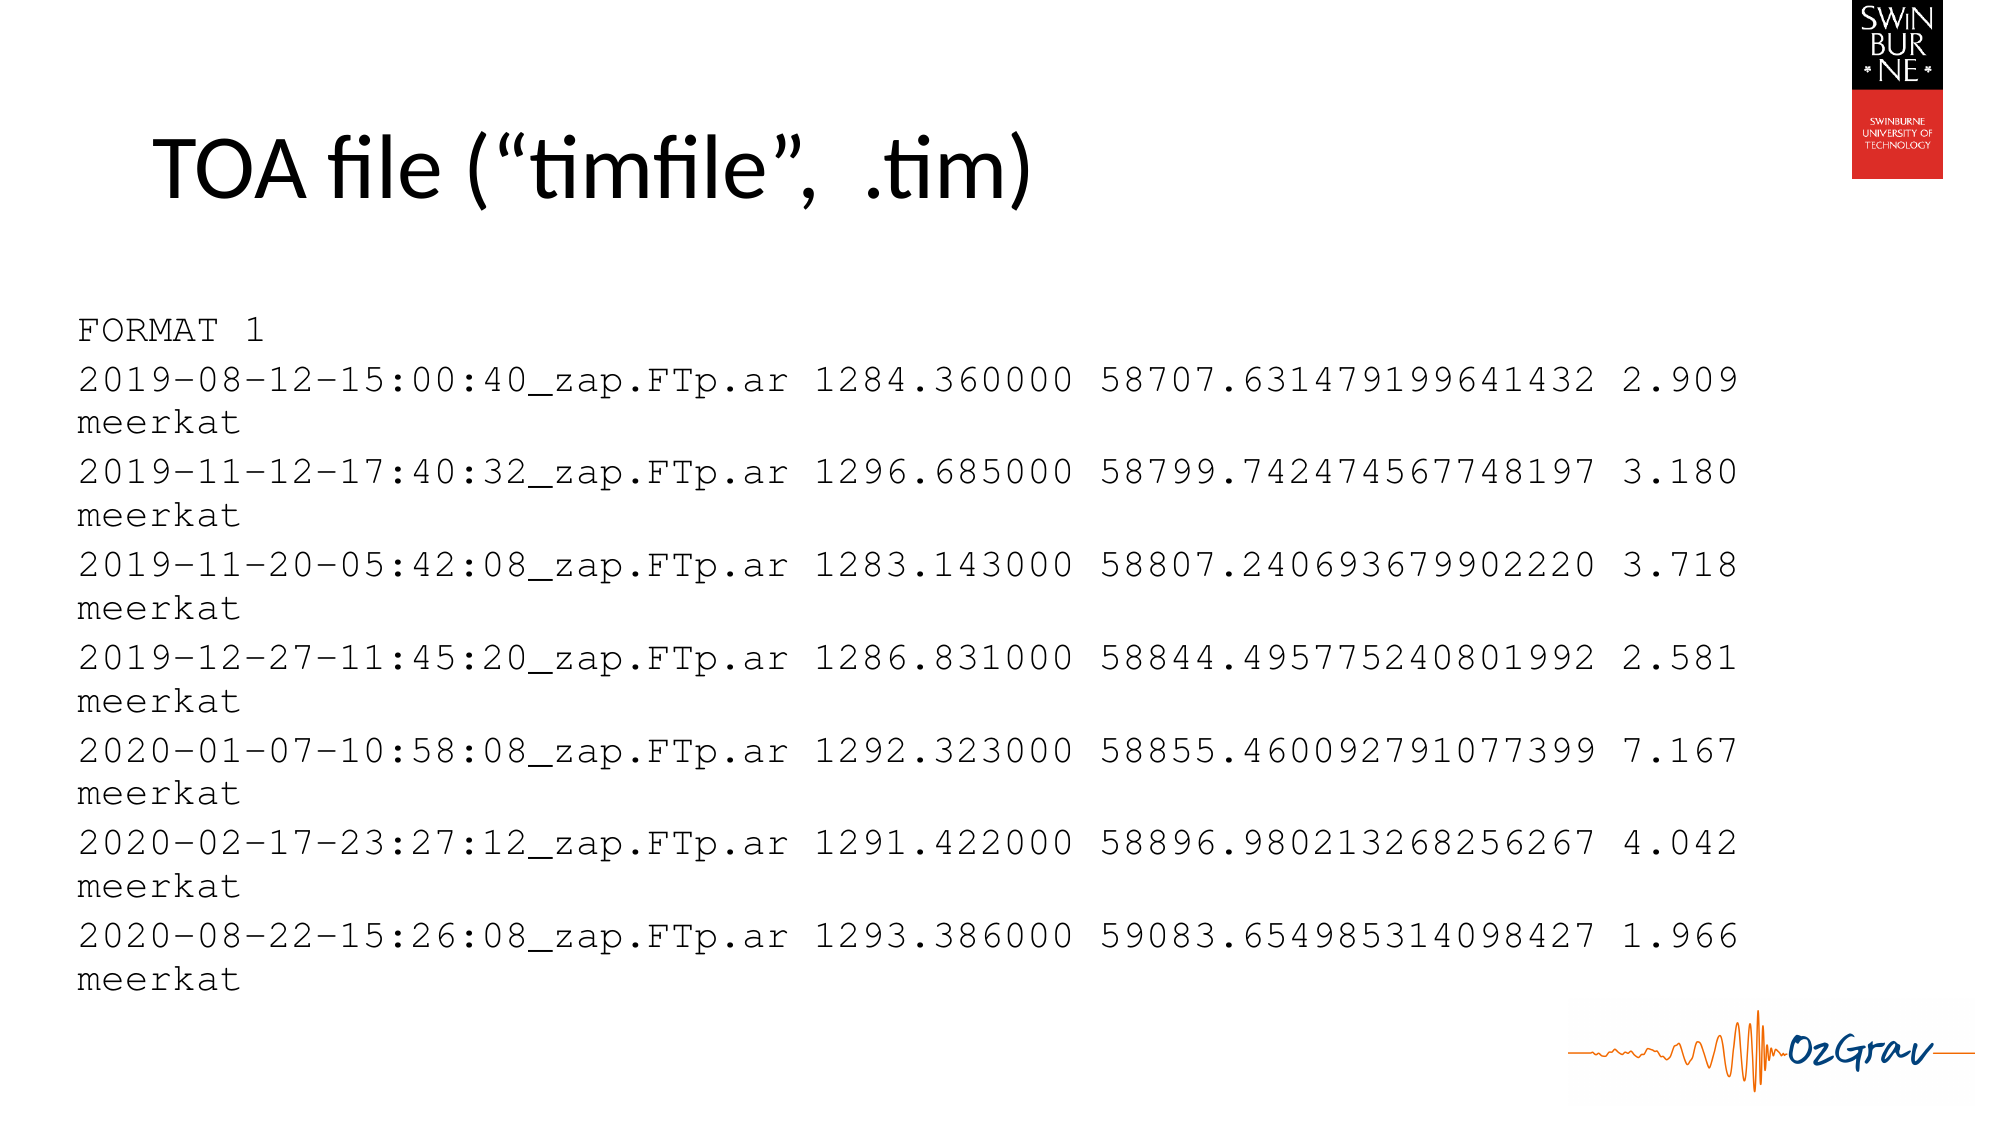

# TOA file (“timfile”,  .tim)
FORMAT 1
2019-08-12-15:00:40_zap.FTp.ar 1284.360000 58707.631479199641432 2.909 meerkat
2019-11-12-17:40:32_zap.FTp.ar 1296.685000 58799.742474567748197 3.180 meerkat
2019-11-20-05:42:08_zap.FTp.ar 1283.143000 58807.240693679902220 3.718 meerkat
2019-12-27-11:45:20_zap.FTp.ar 1286.831000 58844.495775240801992 2.581 meerkat
2020-01-07-10:58:08_zap.FTp.ar 1292.323000 58855.460092791077399 7.167 meerkat
2020-02-17-23:27:12_zap.FTp.ar 1291.422000 58896.980213268256267 4.042 meerkat
2020-08-22-15:26:08_zap.FTp.ar 1293.386000 59083.654985314098427 1.966 meerkat